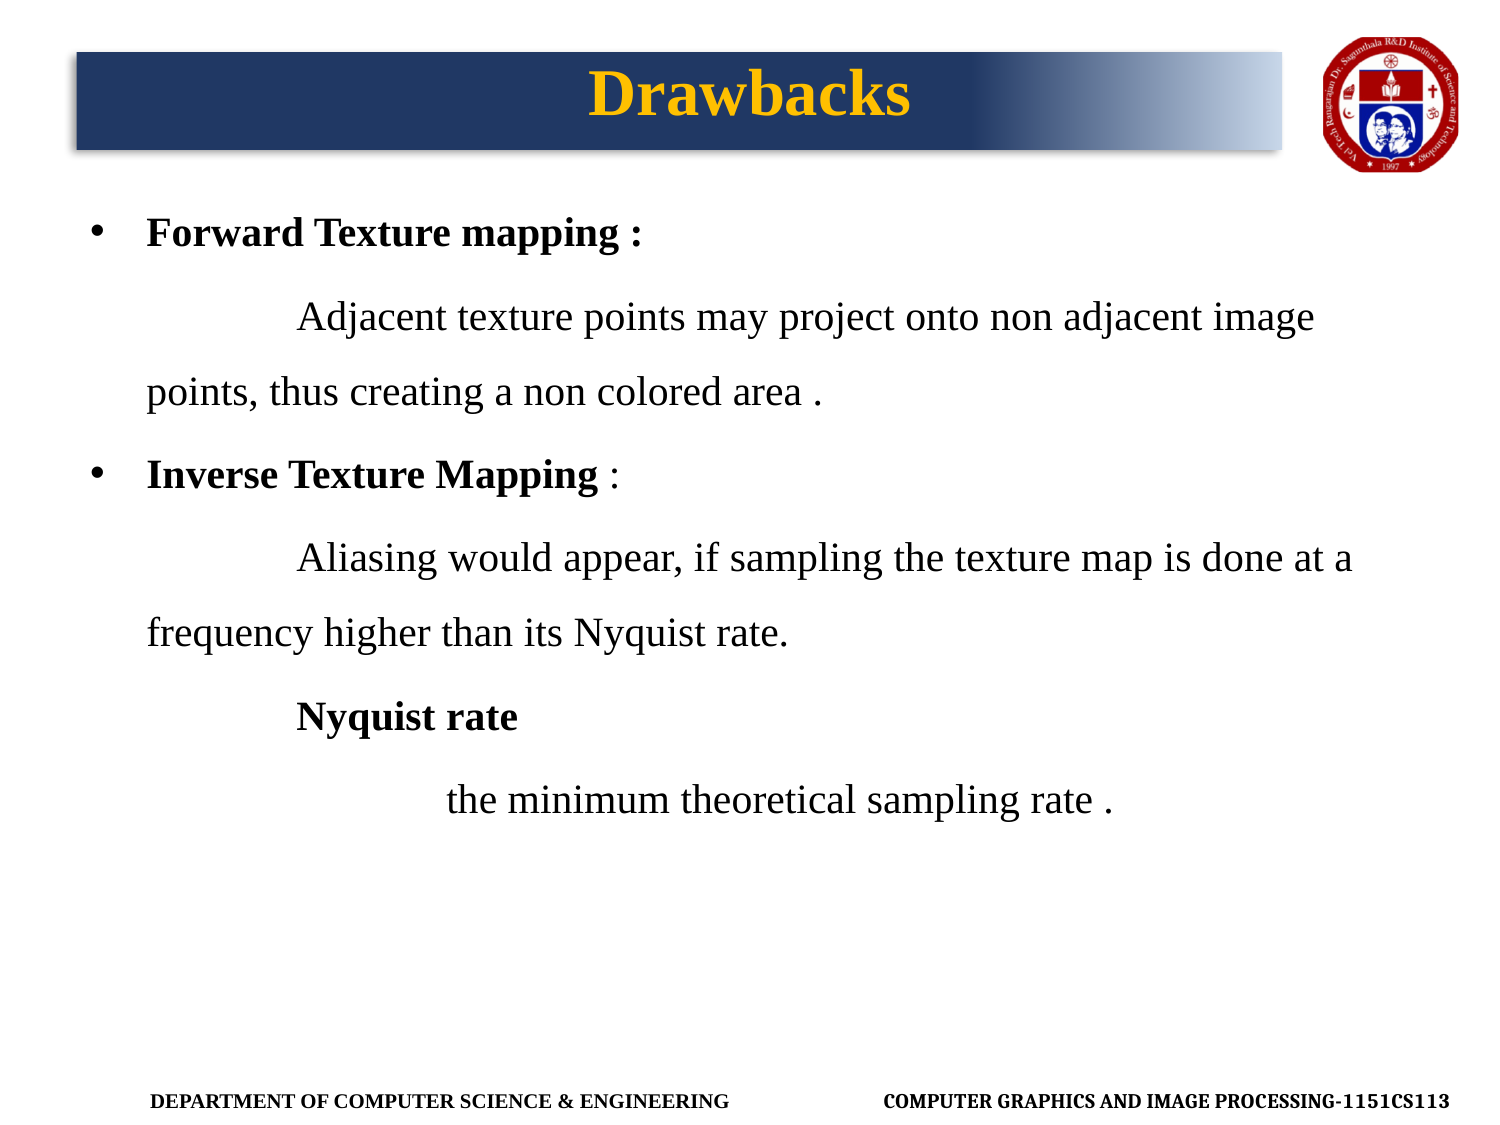

# Drawbacks
Forward Texture mapping :
		Adjacent texture points may project onto non adjacent image points, thus creating a non colored area .
Inverse Texture Mapping :
		Aliasing would appear, if sampling the texture map is done at a frequency higher than its Nyquist rate.
   		Nyquist rate
			the minimum theoretical sampling rate .